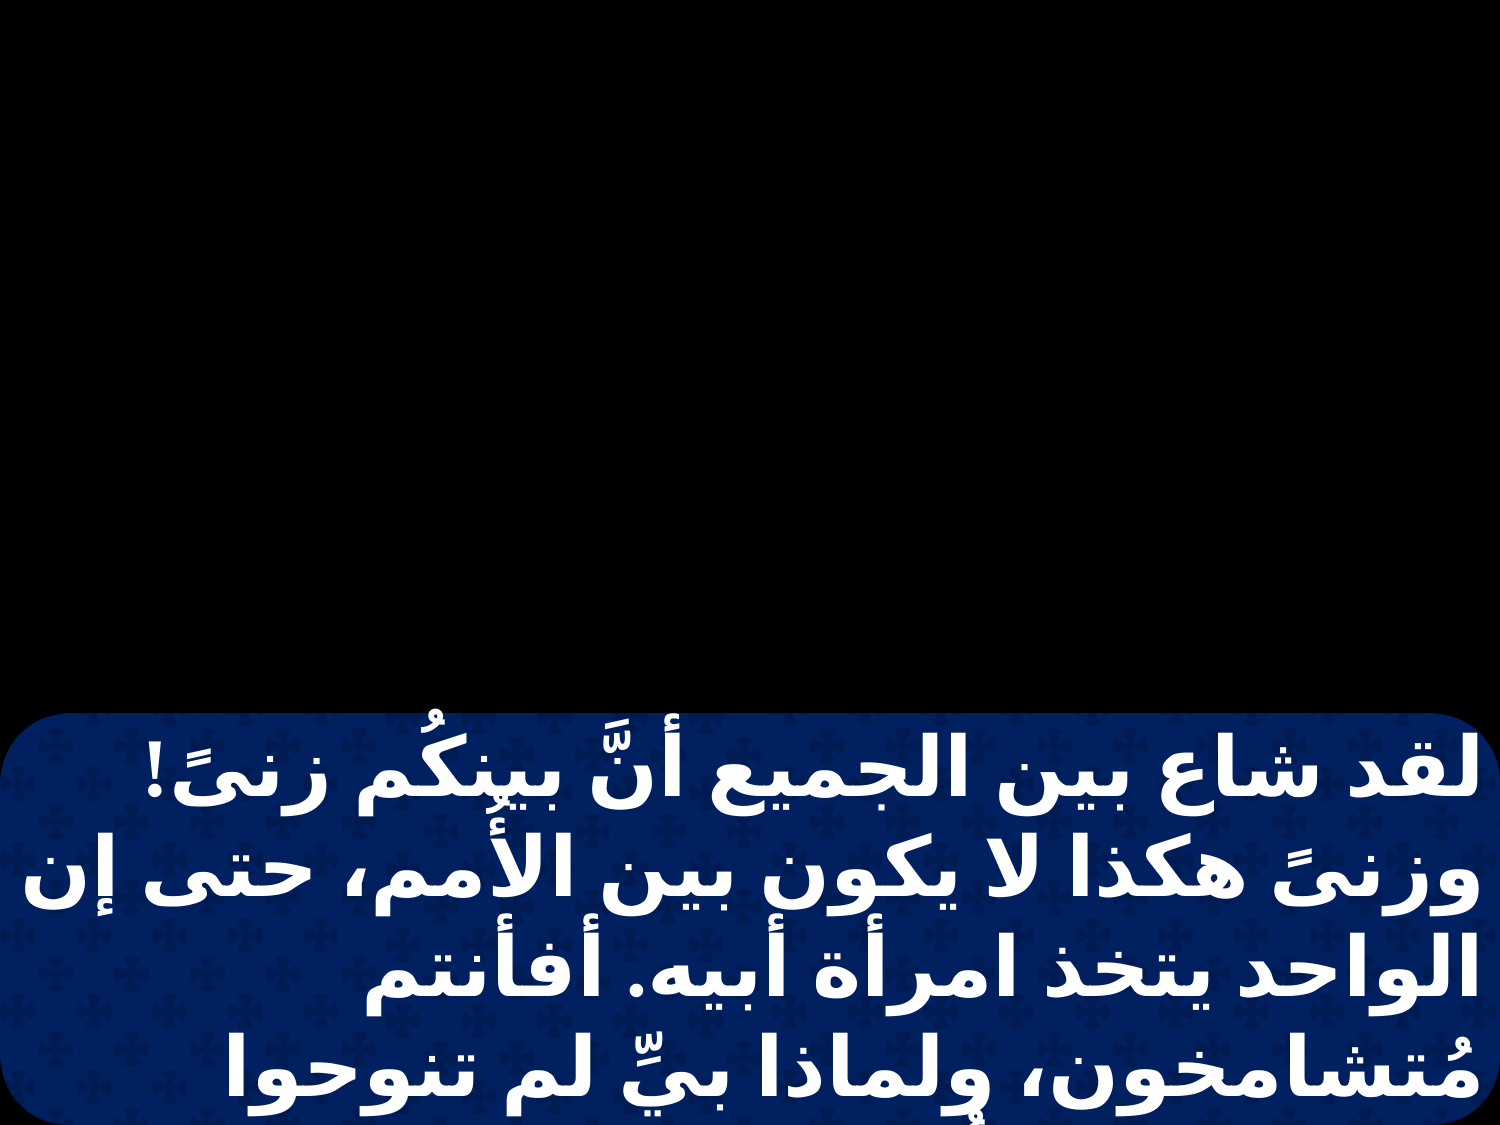

لقد شاع بين الجميع أنَّ بينكُم زنىً! وزنىً هكذا لا يكون بين الأُمم، حتى إن الواحد يتخذ امرأة أبيه. أفأنتم مُتشامخون، ولماذا بيِّ لم تنوحوا ليُنزع من بينكُم الذي فعل هذا الفعل هكذا؟